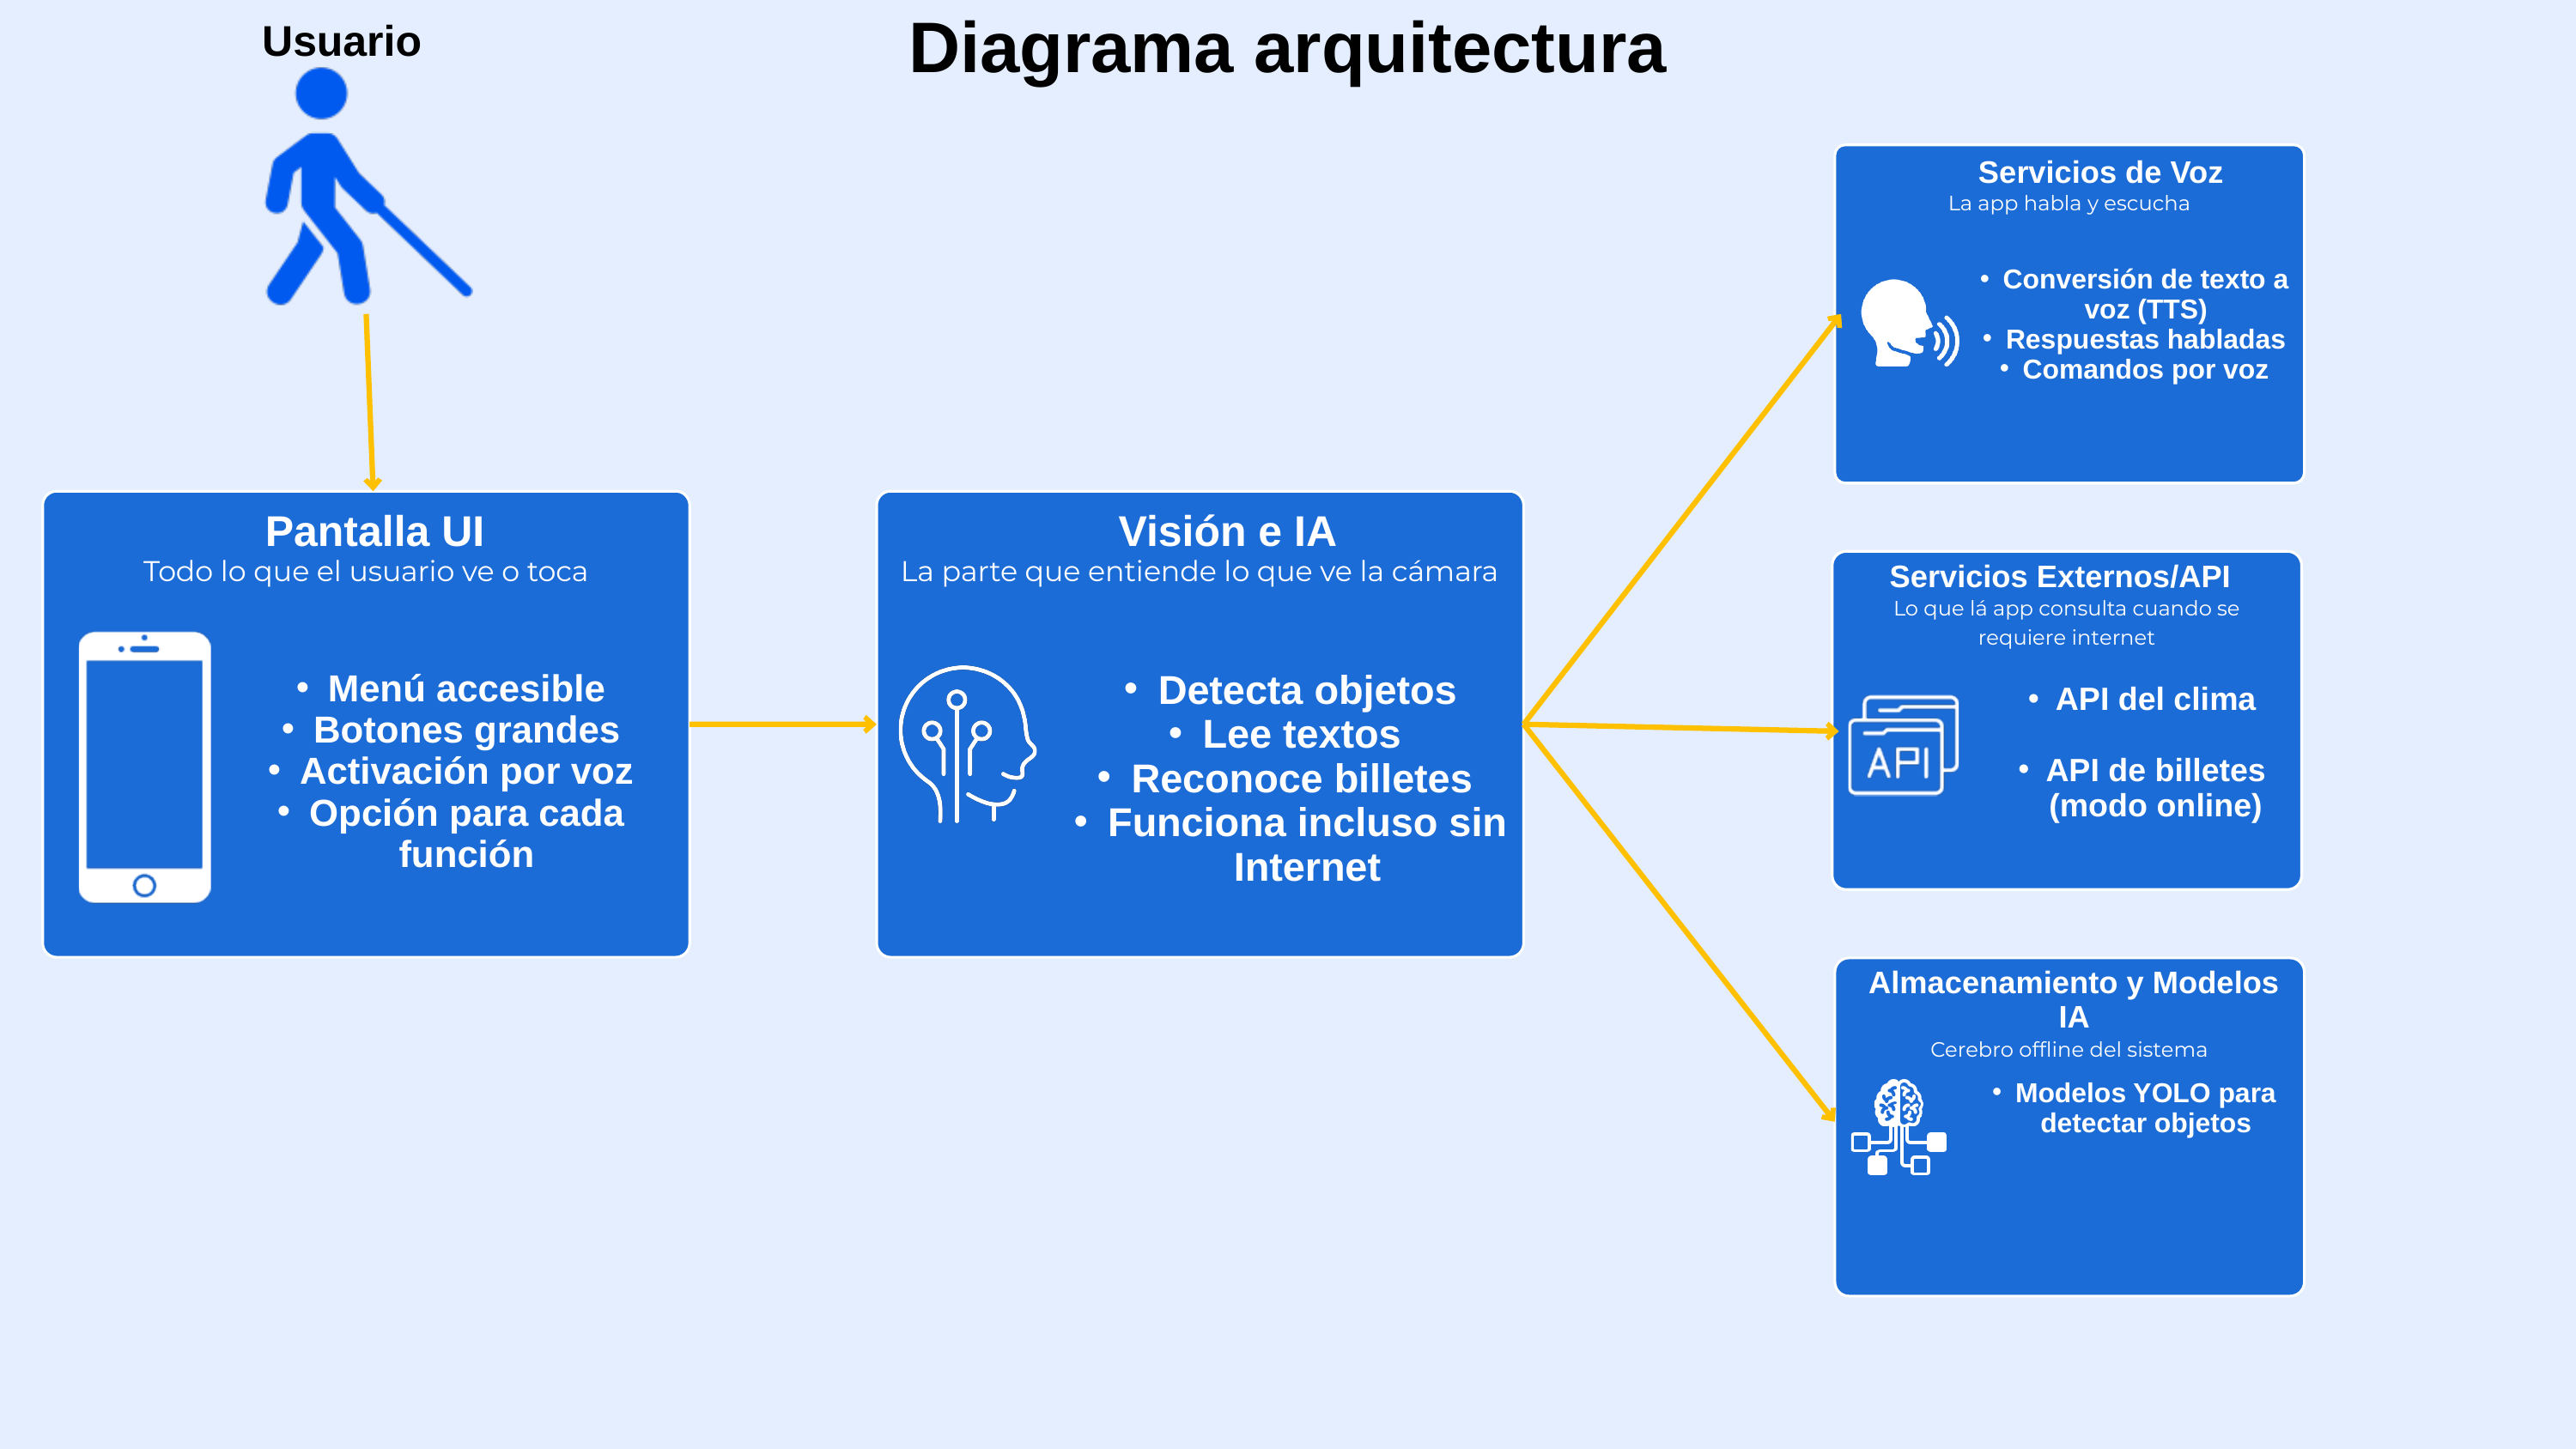

Diagrama arquitectura
Usuario

Servicios de Voz
La app habla y escucha

Conversión de texto a voz (TTS)
Respuestas habladas
Comandos por voz

Pantalla UI
Visión e IA
Todo lo que el usuario ve o toca
La parte que entiende lo que ve la cámara

Servicios Externos/API
Lo que lá app consulta cuando se requiere internet

Menú accesible
Botones grandes
Activación por voz
Opción para cada función
Detecta objetos
Lee textos
Reconoce billetes
Funciona incluso sin Internet

API del clima

API de billetes (modo online)

Almacenamiento y Modelos IA
Cerebro offline del sistema
Modelos YOLO para detectar objetos